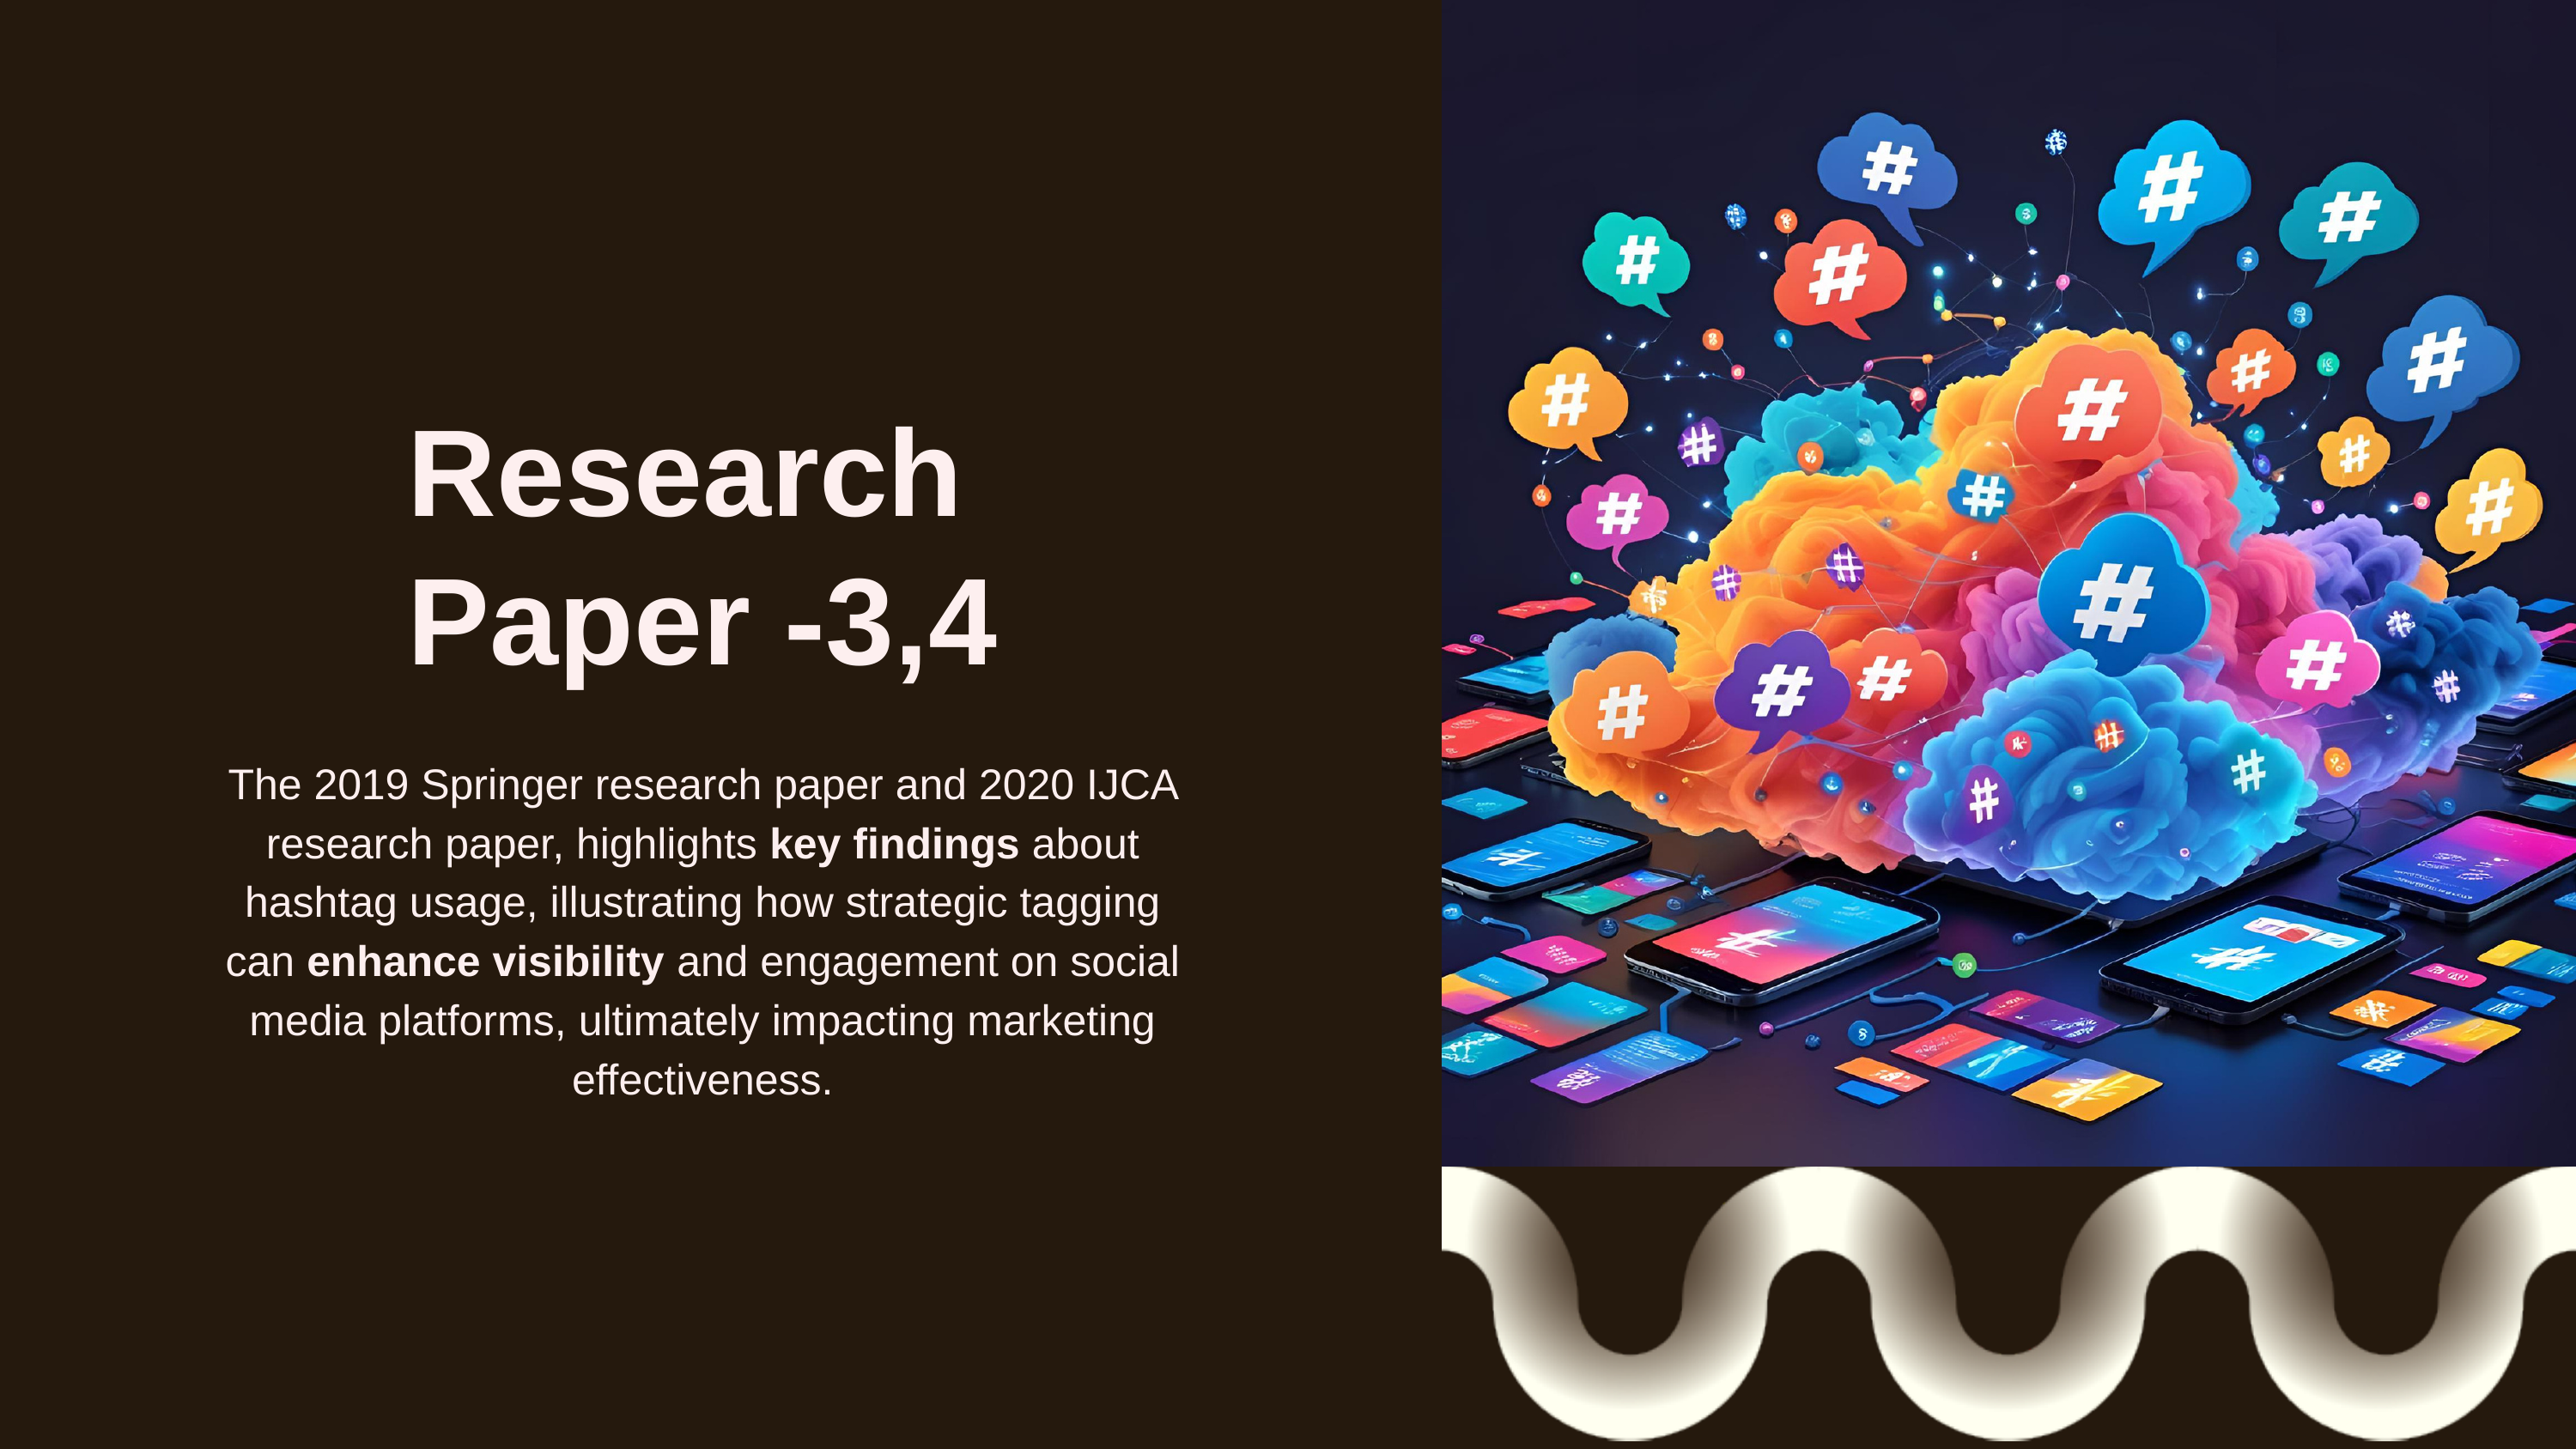

Research
Paper -3,4
The 2019 Springer research paper and 2020 IJCA research paper, highlights key findings about hashtag usage, illustrating how strategic tagging can enhance visibility and engagement on social media platforms, ultimately impacting marketing effectiveness.